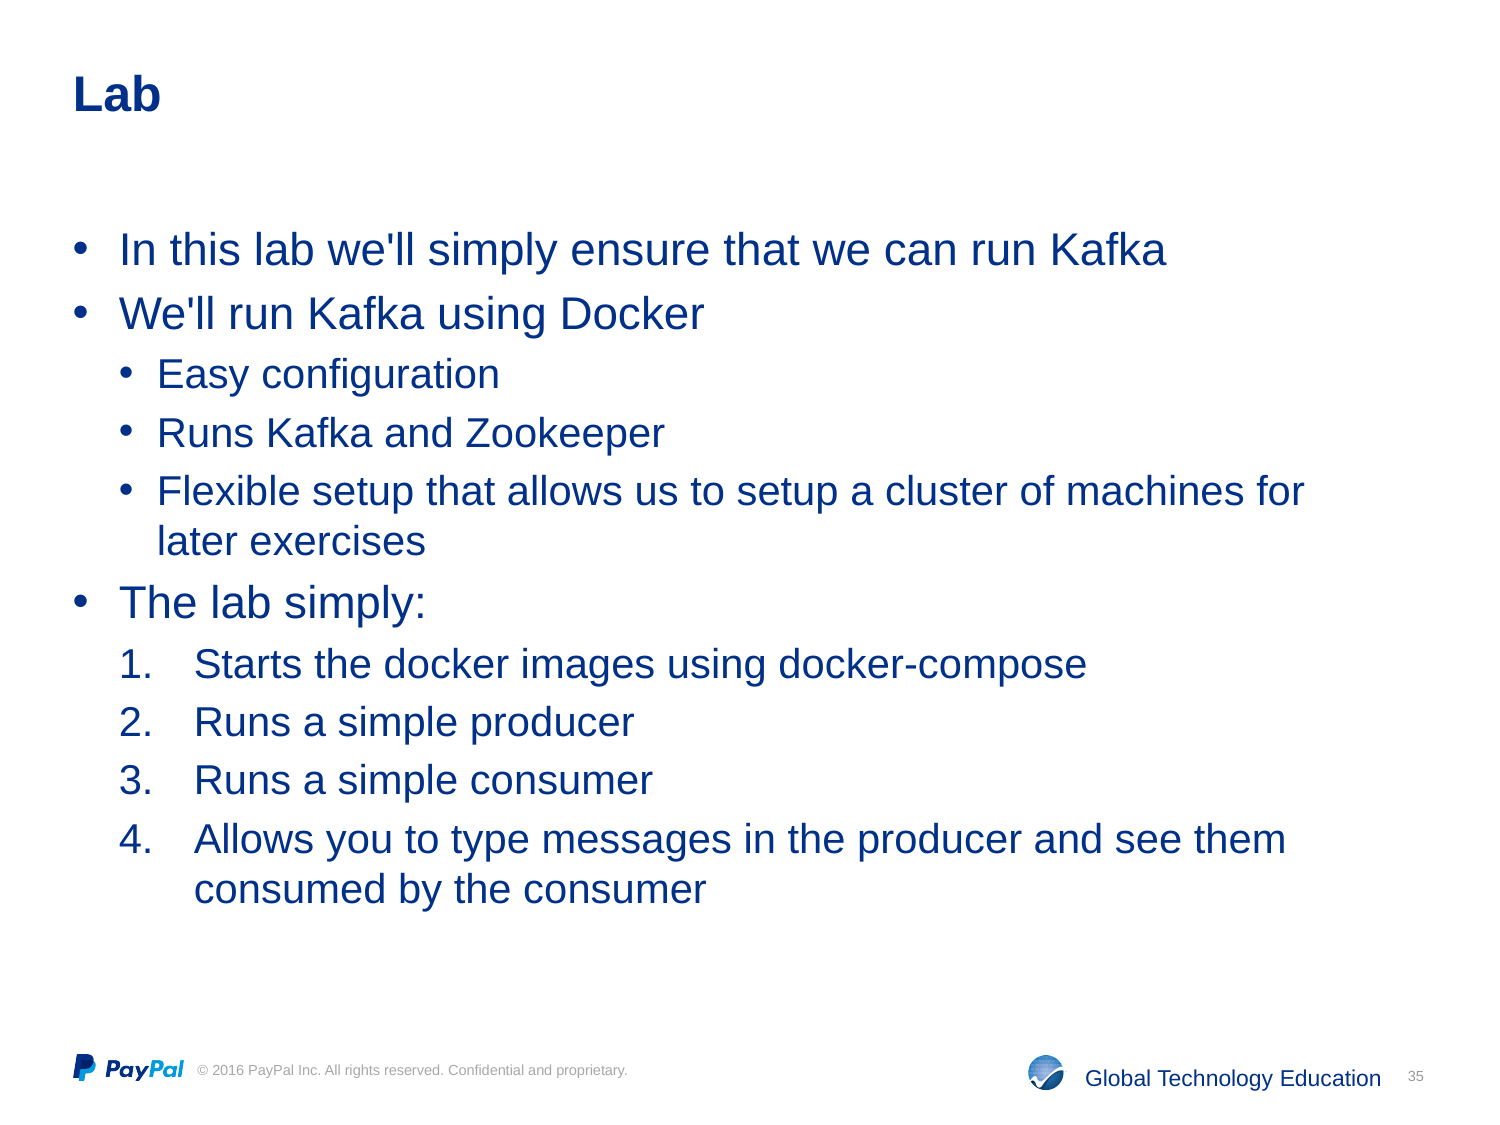

# Lab
In this lab we'll simply ensure that we can run Kafka
We'll run Kafka using Docker
Easy configuration
Runs Kafka and Zookeeper
Flexible setup that allows us to setup a cluster of machines for later exercises
The lab simply:
Starts the docker images using docker-compose
Runs a simple producer
Runs a simple consumer
Allows you to type messages in the producer and see them consumed by the consumer
35